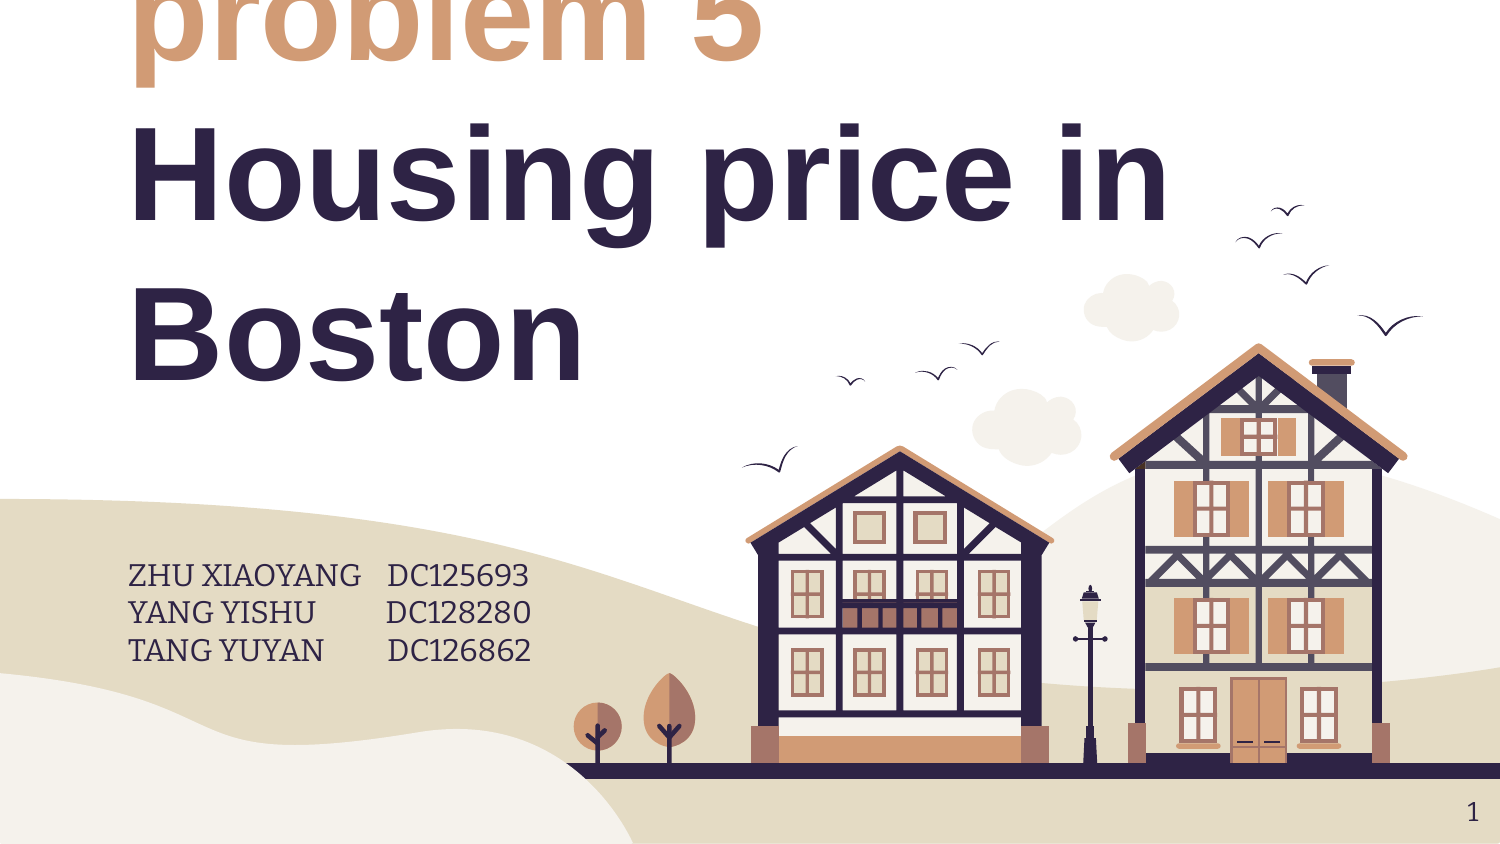

# problem 5
Housing price in Boston

ZHU XIAOYANG    DC125693
YANG YISHU           DC128280
TANG YUYAN          DC126862

1